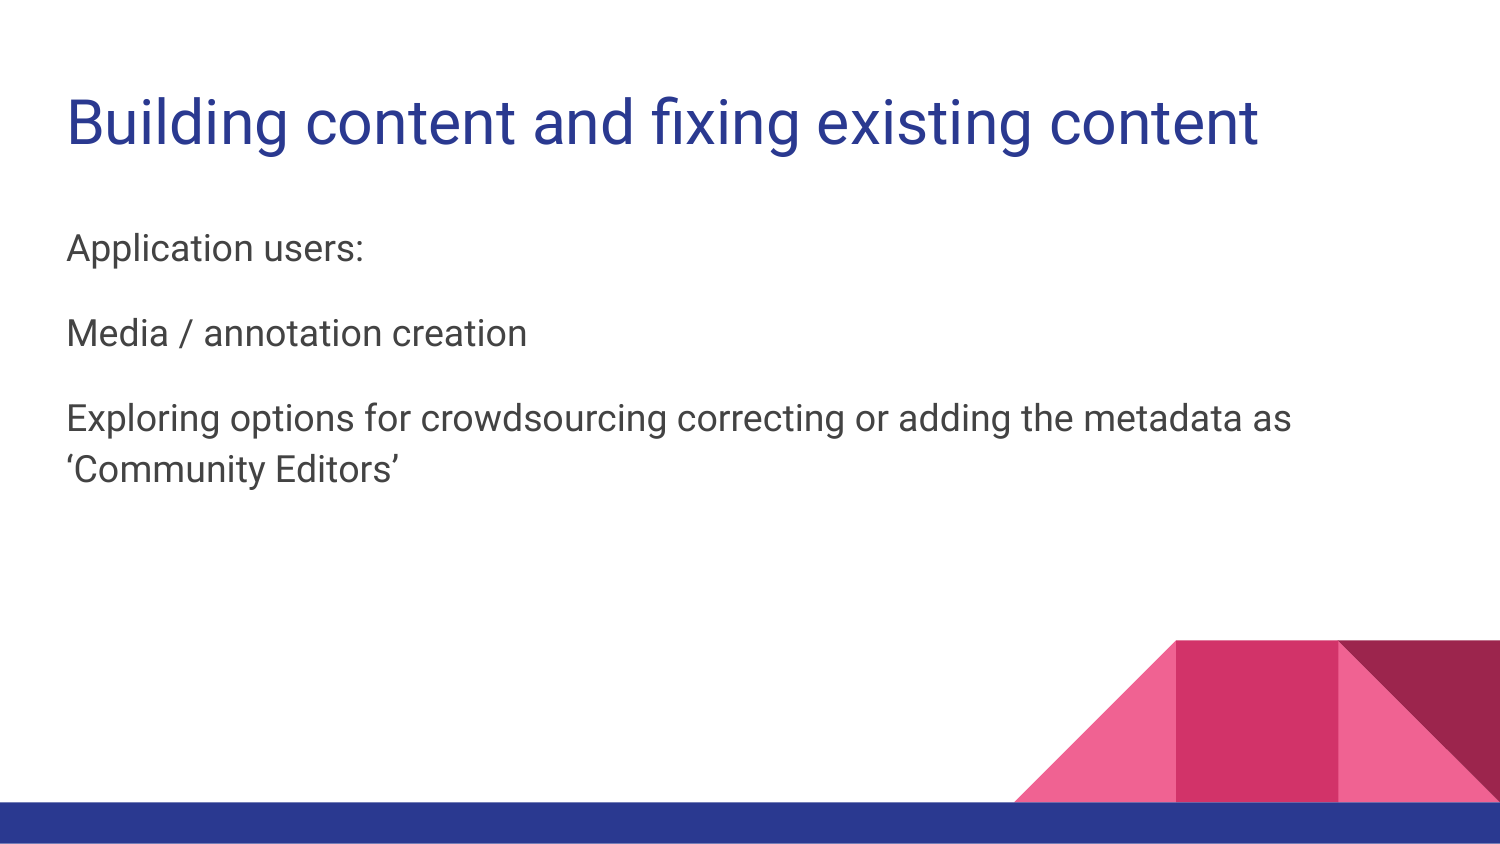

# Building content and fixing existing content

Application users:
Media / annotation creation
Exploring options for crowdsourcing correcting or adding the metadata as ‘Community Editors’